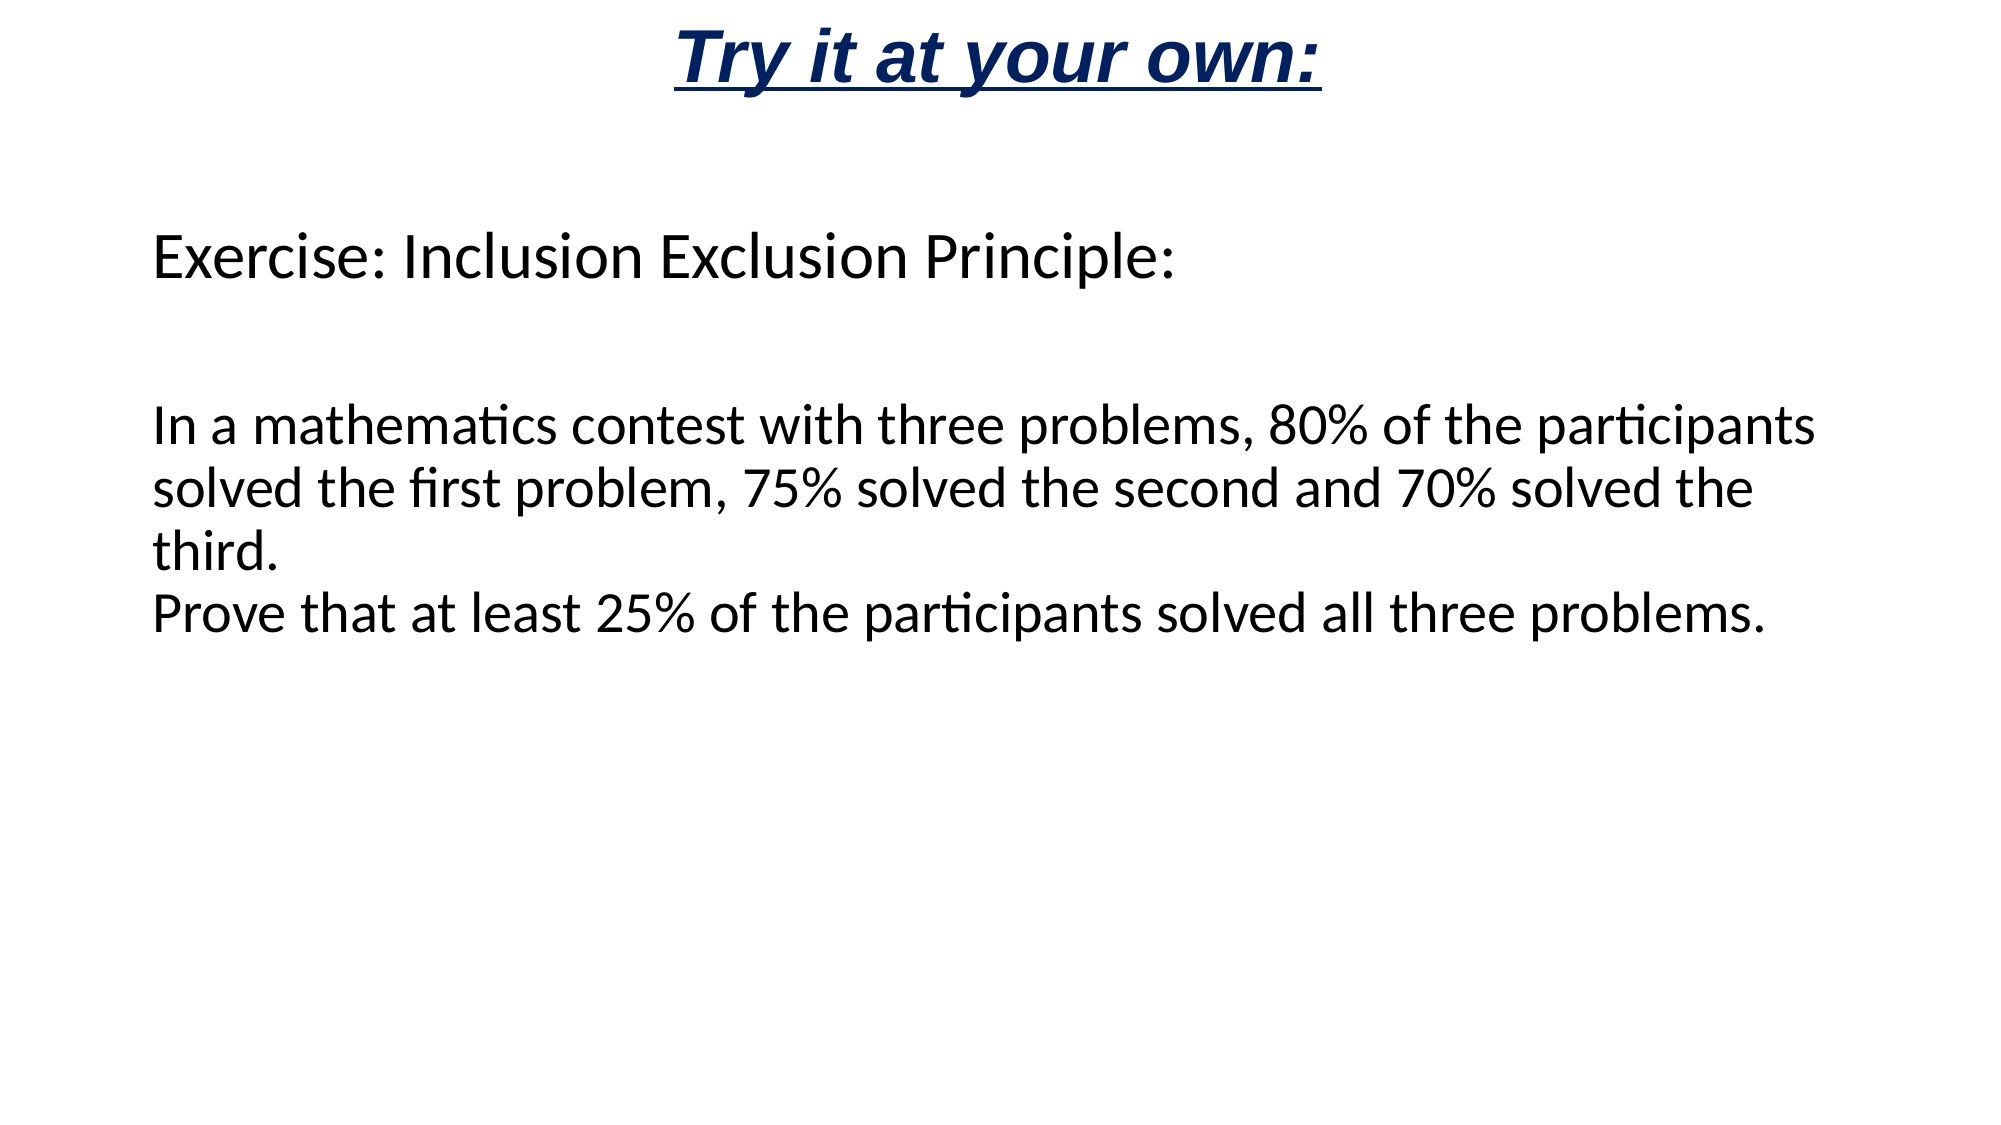

Try it at your own:
# Exercise: Inclusion Exclusion Principle:
In a mathematics contest with three problems, 80% of the participants solved the ﬁrst problem, 75% solved the second and 70% solved the third.
Prove that at least 25% of the participants solved all three problems.